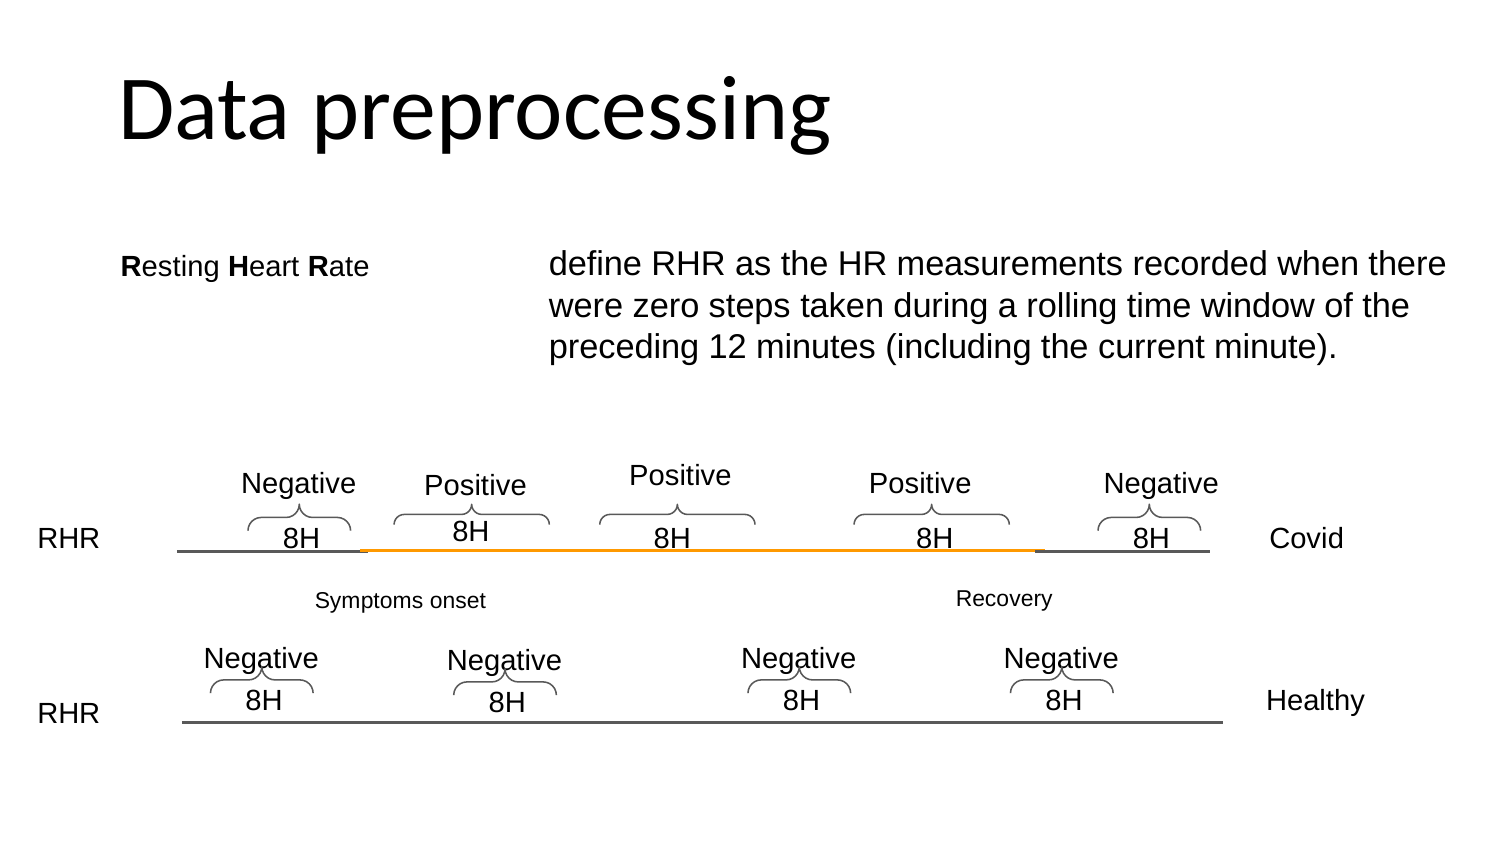

# Data preprocessing
define RHR as the HR measurements recorded when there were zero steps taken during a rolling time window of the preceding 12 minutes (including the current minute).
Resting Heart Rate

Positive
Negative
Positive
Negative
Positive

8H
Covid
RHR
8H
8H
8H
8H
Recovery
Symptoms onset
Negative
Negative
Negative
Negative

8H
8H
8H
Healthy
8H
RHR